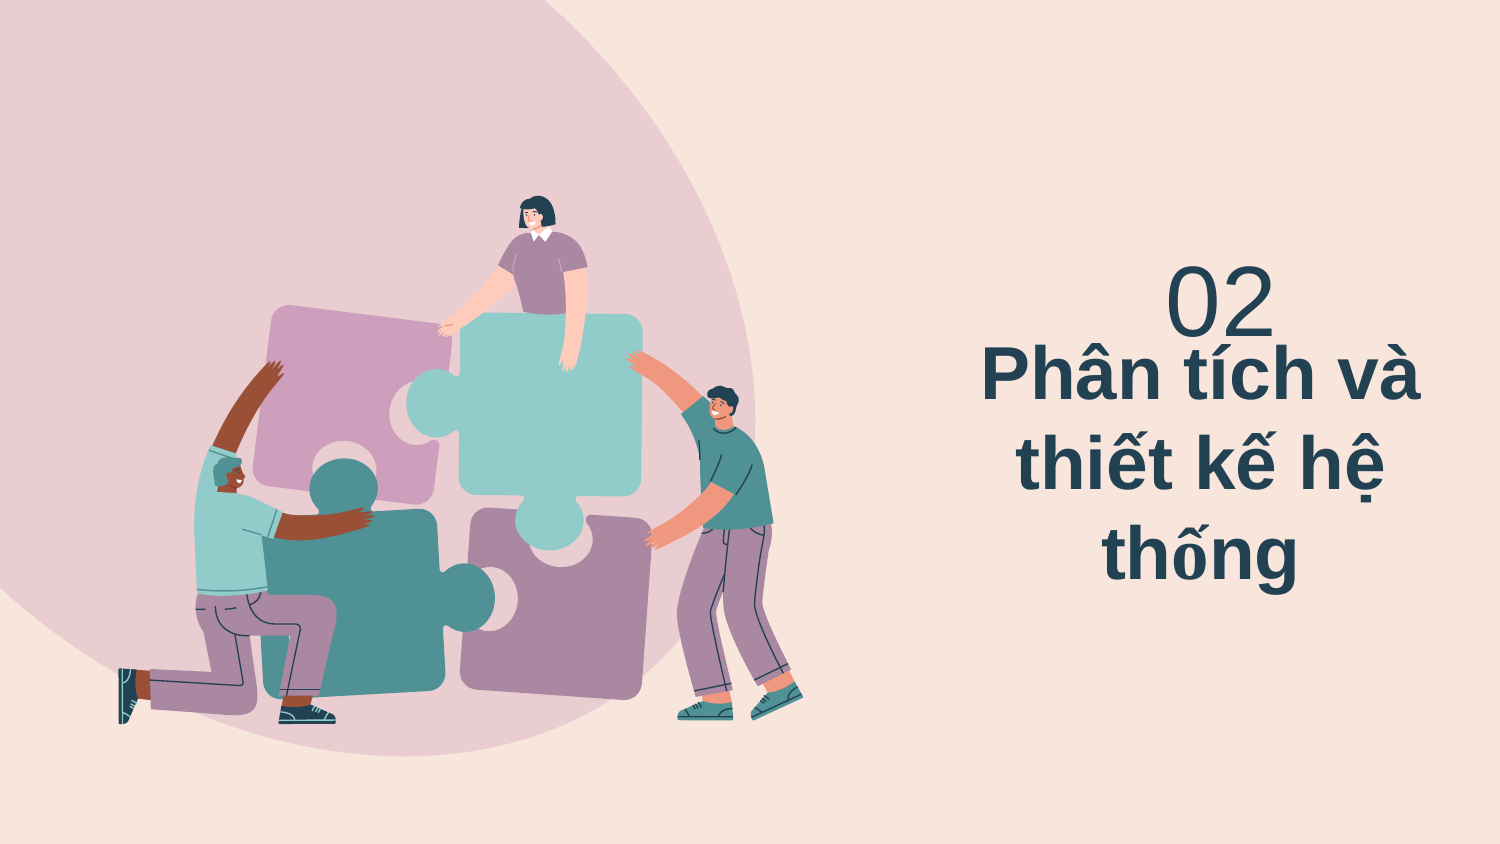

02

# Phân tích và thiết kế hệ thống